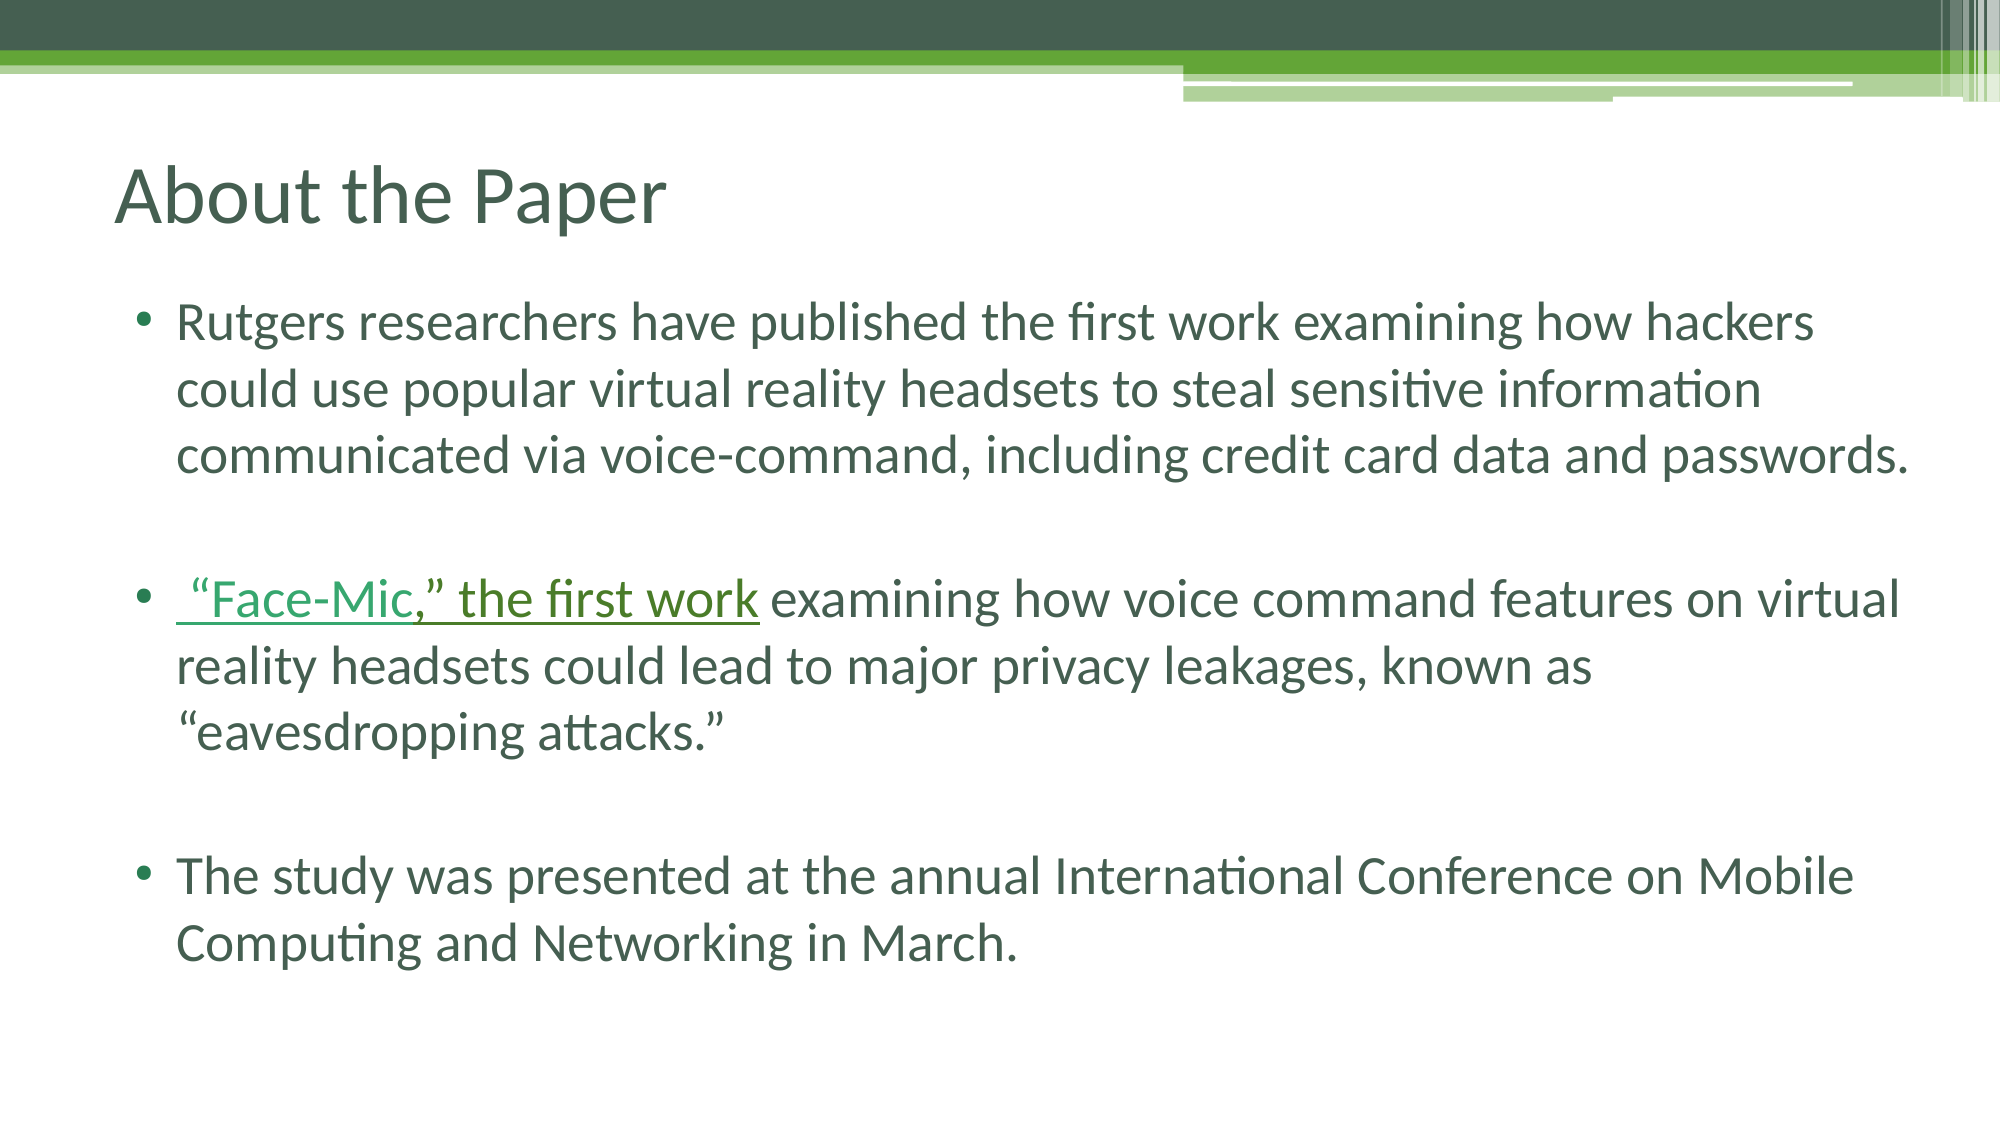

# About the Paper
Rutgers researchers have published the first work examining how hackers could use popular virtual reality headsets to steal sensitive information communicated via voice-command, including credit card data and passwords.

 “Face-Mic,” the first work examining how voice command features on virtual reality headsets could lead to major privacy leakages, known as “eavesdropping attacks.”

The study was presented at the annual International Conference on Mobile Computing and Networking in March.